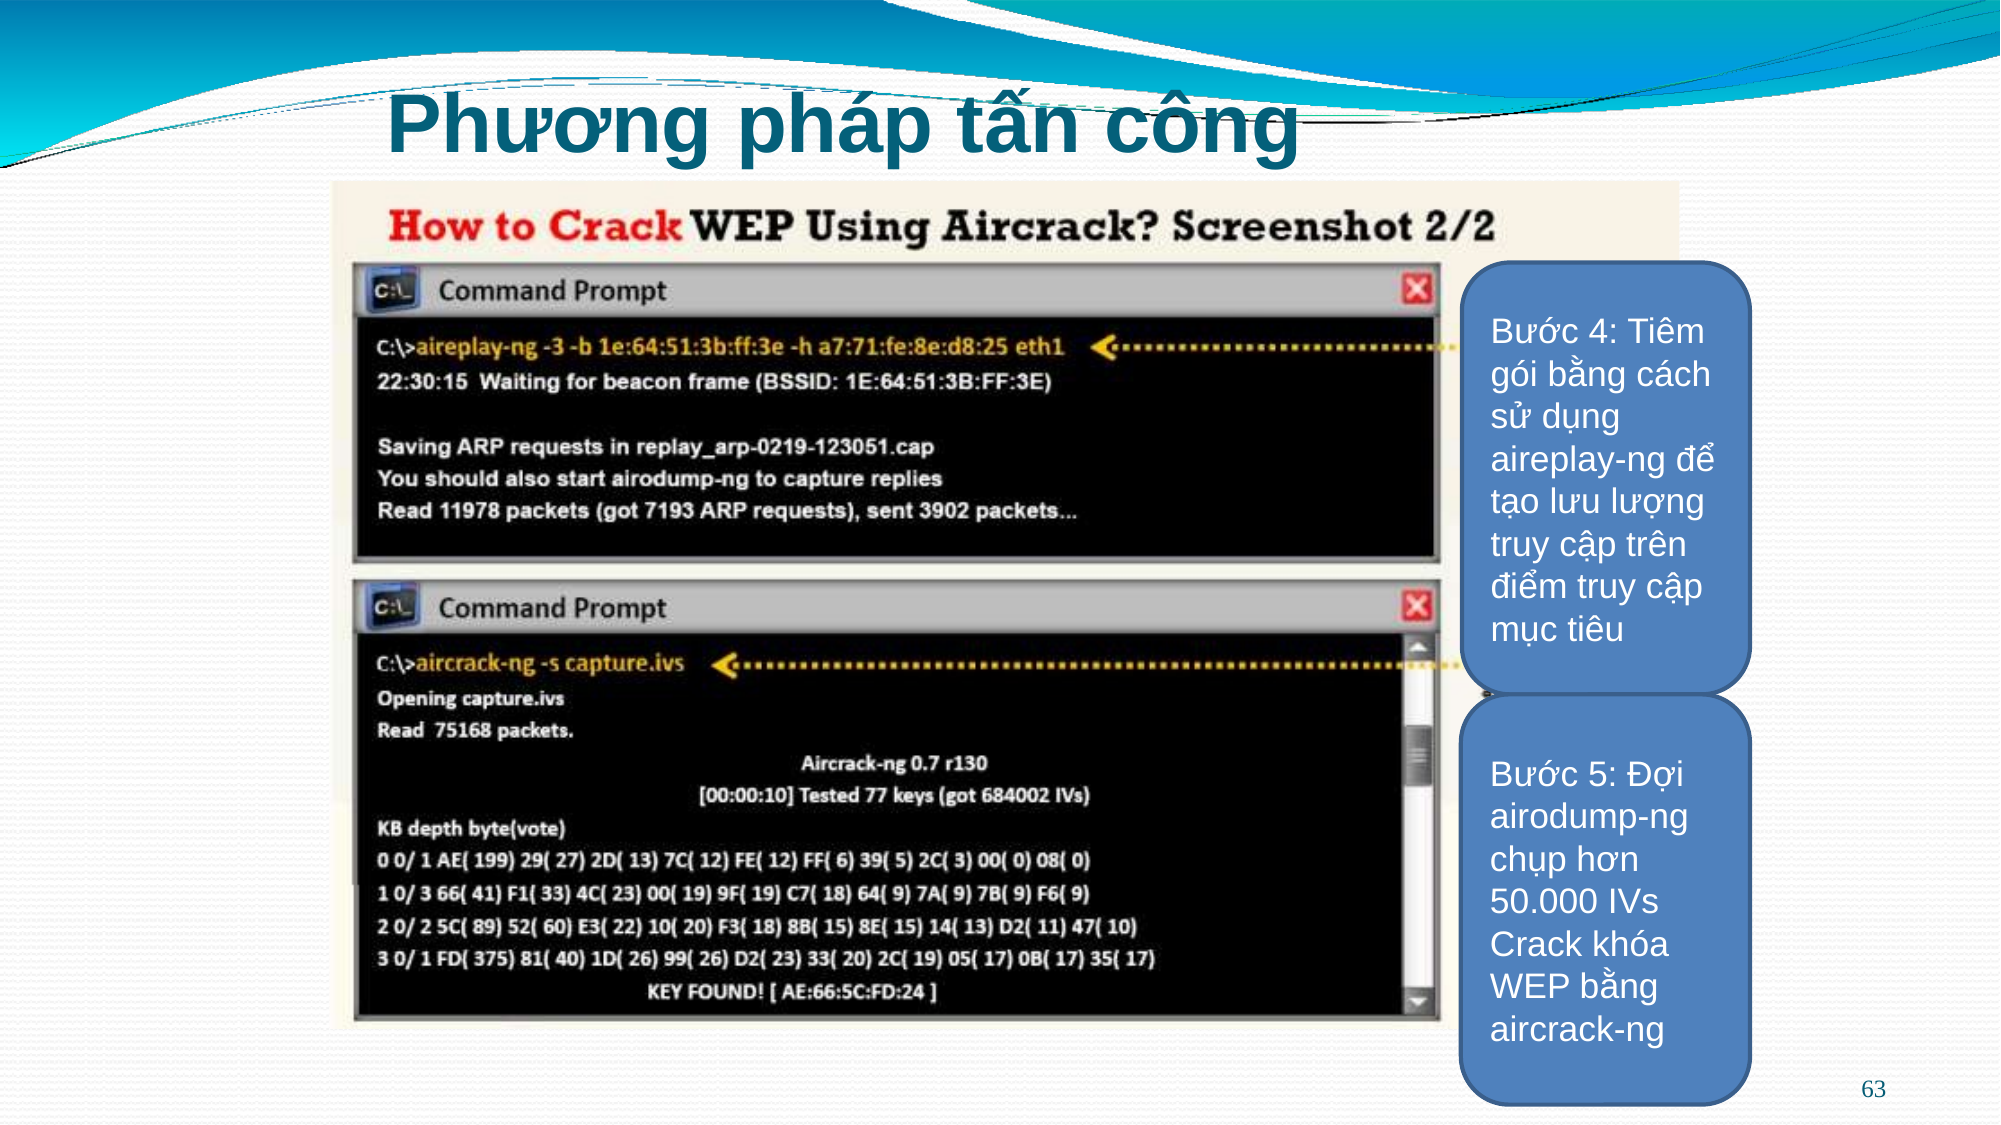

# Phương pháp tấn công

Bước 4: Tiêm gói bằng cách sử dụng aireplay-ng để tạo lưu lượng truy cập trên điểm truy cập mục tiêu
Bước 5: Đợi airodump-ng chụp hơn 50.000 IVs Crack khóa WEP bằng aircrack-ng
63